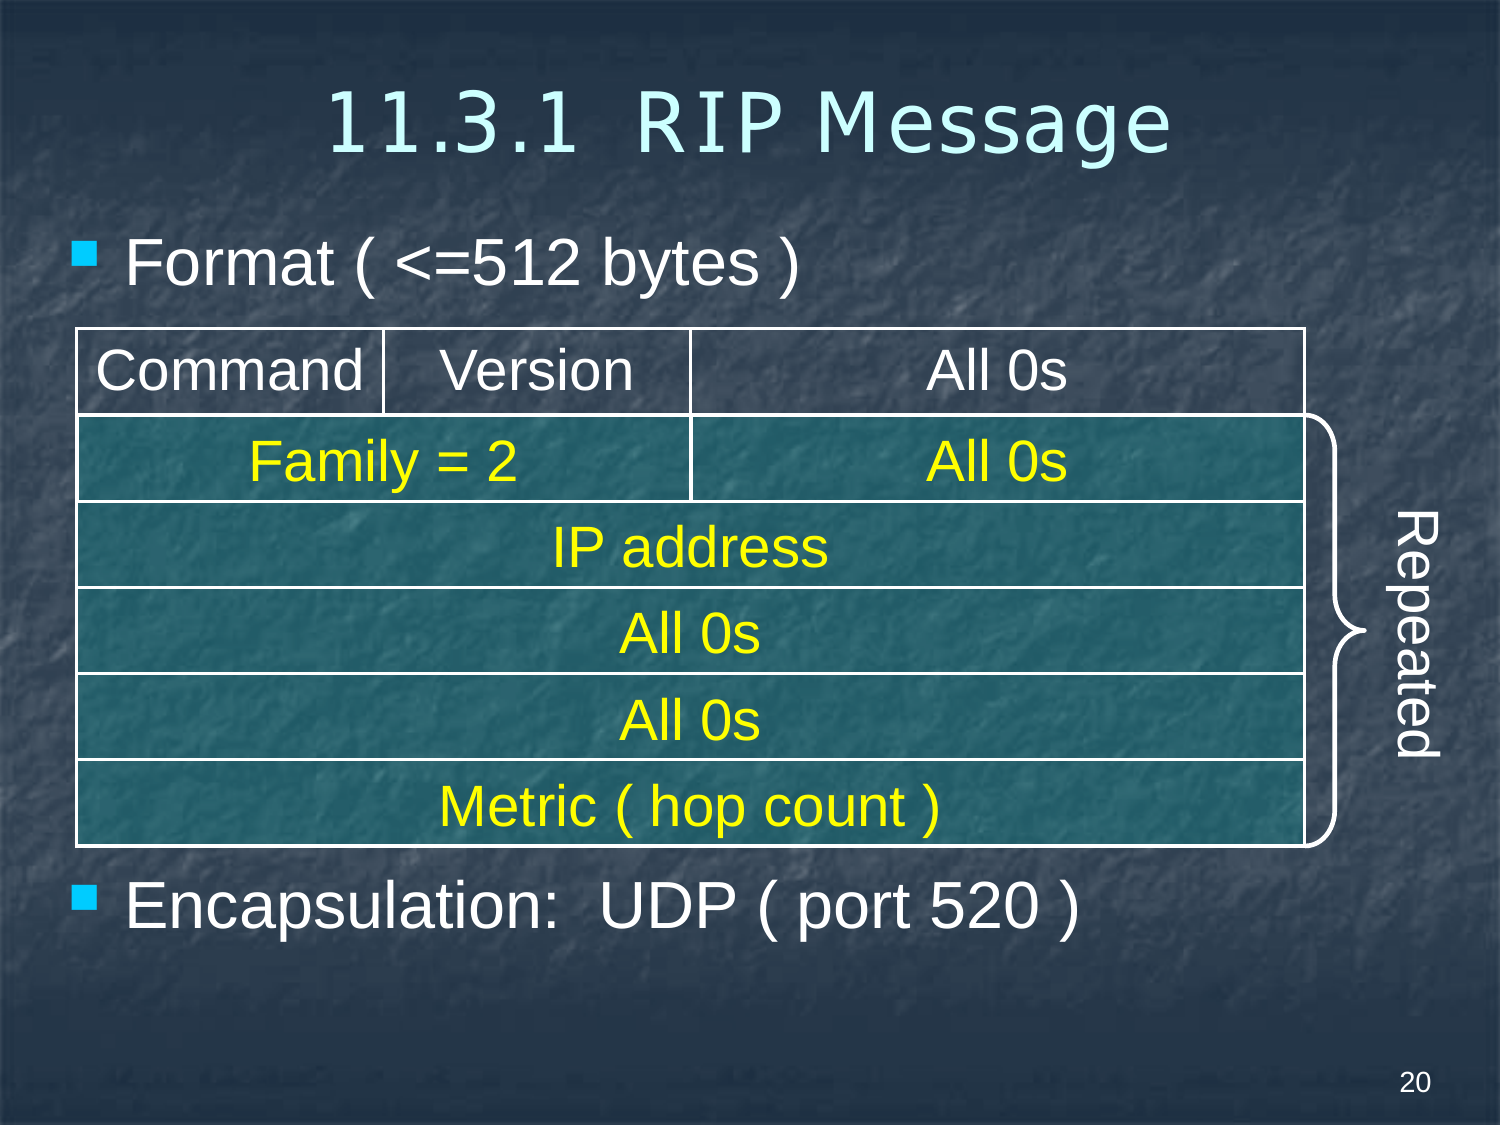

# 11.3.1  RIP Message
Format ( <=512 bytes )

Encapsulation:  UDP ( port 520 )
Command
Version
All 0s
Family = 2
All 0s

IP address
Repeated
All 0s
All 0s
Metric ( hop count )
20